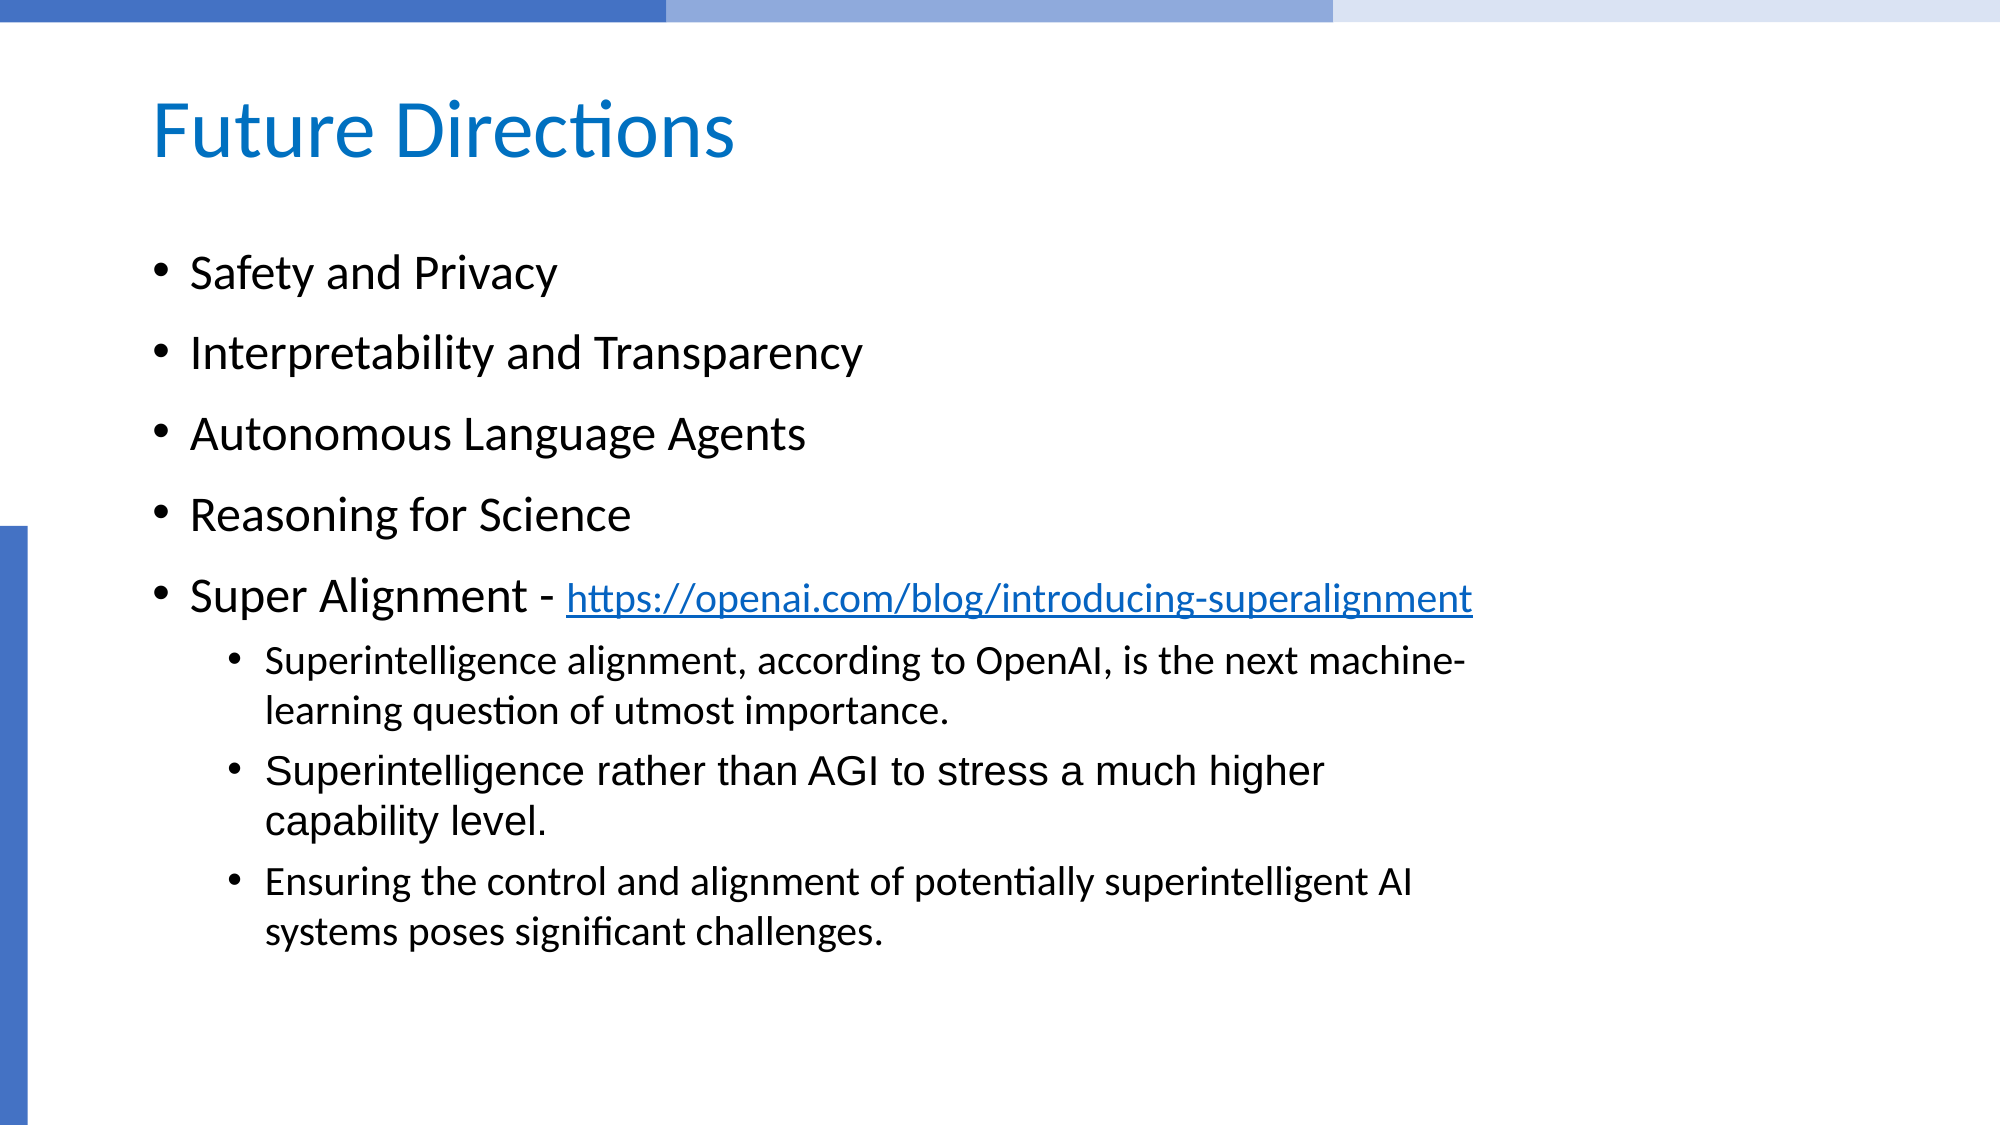

# Future Directions
Safety and Privacy
Interpretability and Transparency
Autonomous Language Agents
Reasoning for Science
Super Alignment - https://openai.com/blog/introducing-superalignment
Superintelligence alignment, according to OpenAI, is the next machine-learning question of utmost importance.
Superintelligence rather than AGI to stress a much higher capability level.
Ensuring the control and alignment of potentially superintelligent AI systems poses significant challenges.